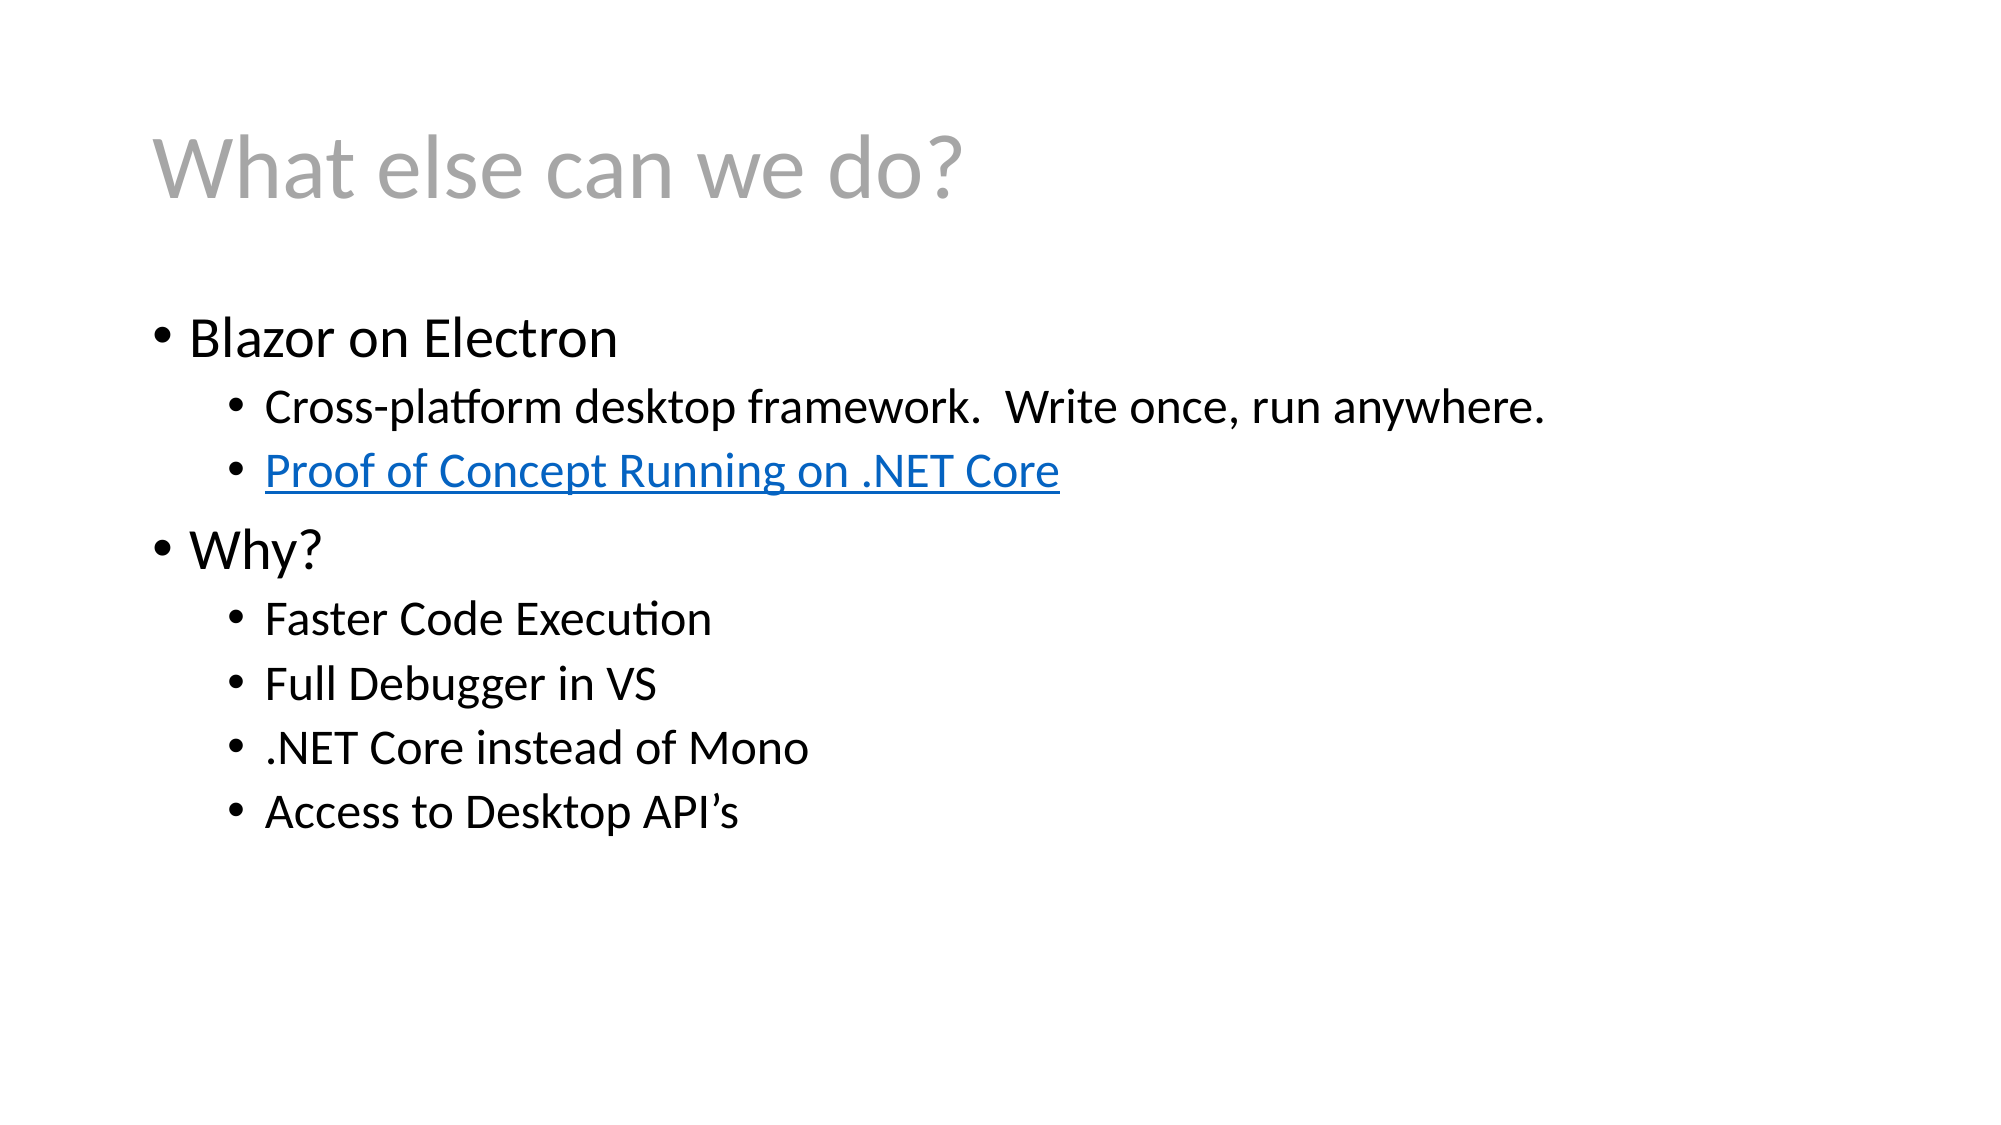

# What else can we do?
Blazor on Electron
Cross-platform desktop framework.  Write once, run anywhere.
Proof of Concept Running on .NET Core
Why?
Faster Code Execution
Full Debugger in VS
.NET Core instead of Mono
Access to Desktop API’s